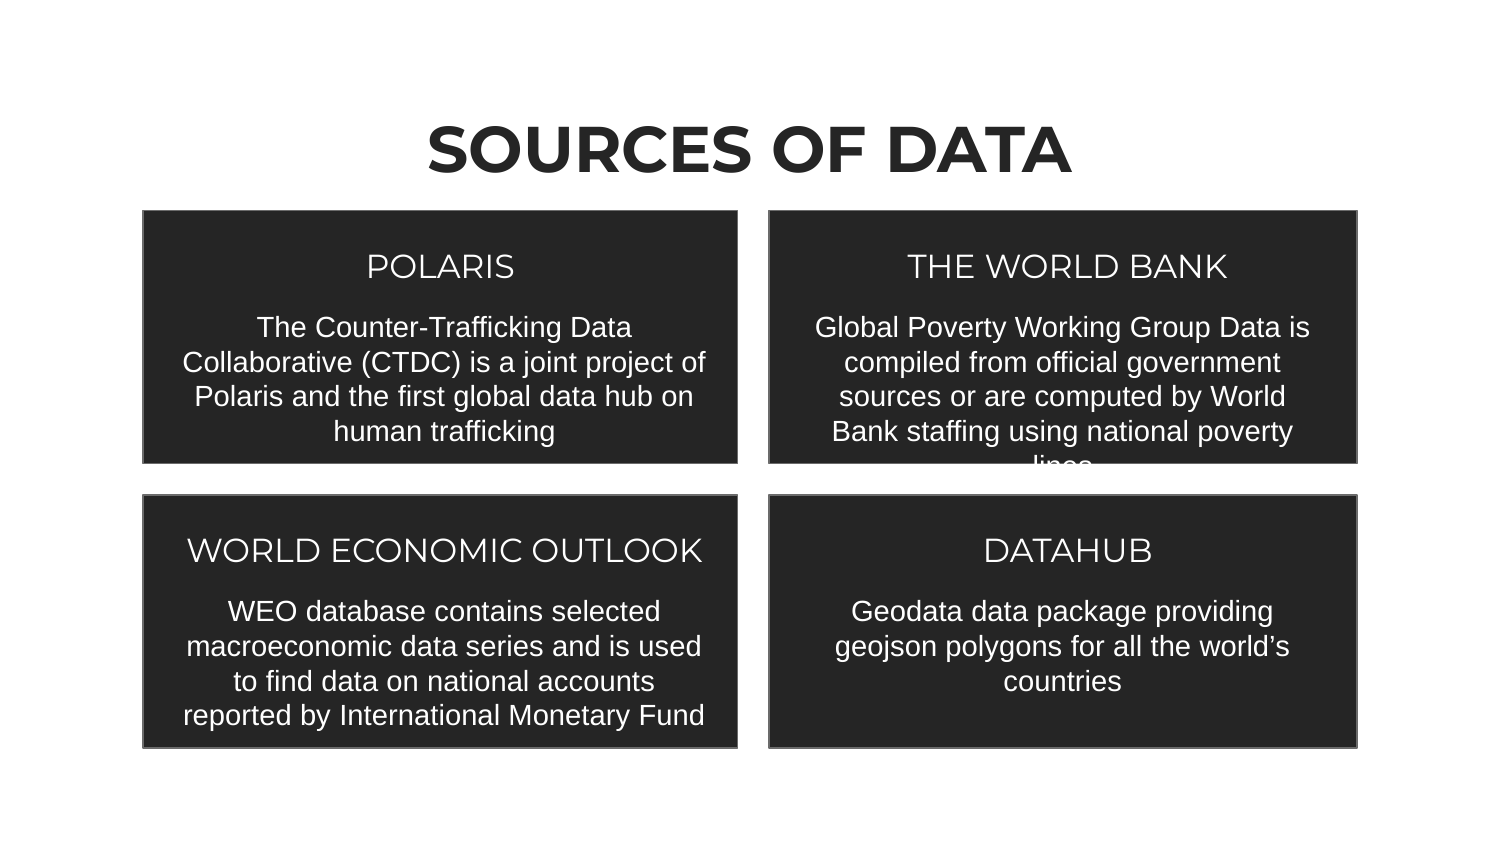

SOURCES OF DATA

POLARIS
THE WORLD BANK
The Counter-Trafficking Data Collaborative (CTDC) is a joint project of Polaris and the first global data hub on human trafficking

Global Poverty Working Group Data is compiled from official government sources or are computed by World Bank staffing using national poverty lines

WORLD ECONOMIC OUTLOOK
DATAHUB
WEO database contains selected macroeconomic data series and is used to find data on national accounts reported by International Monetary Fund

Geodata data package providing geojson polygons for all the world’s countries